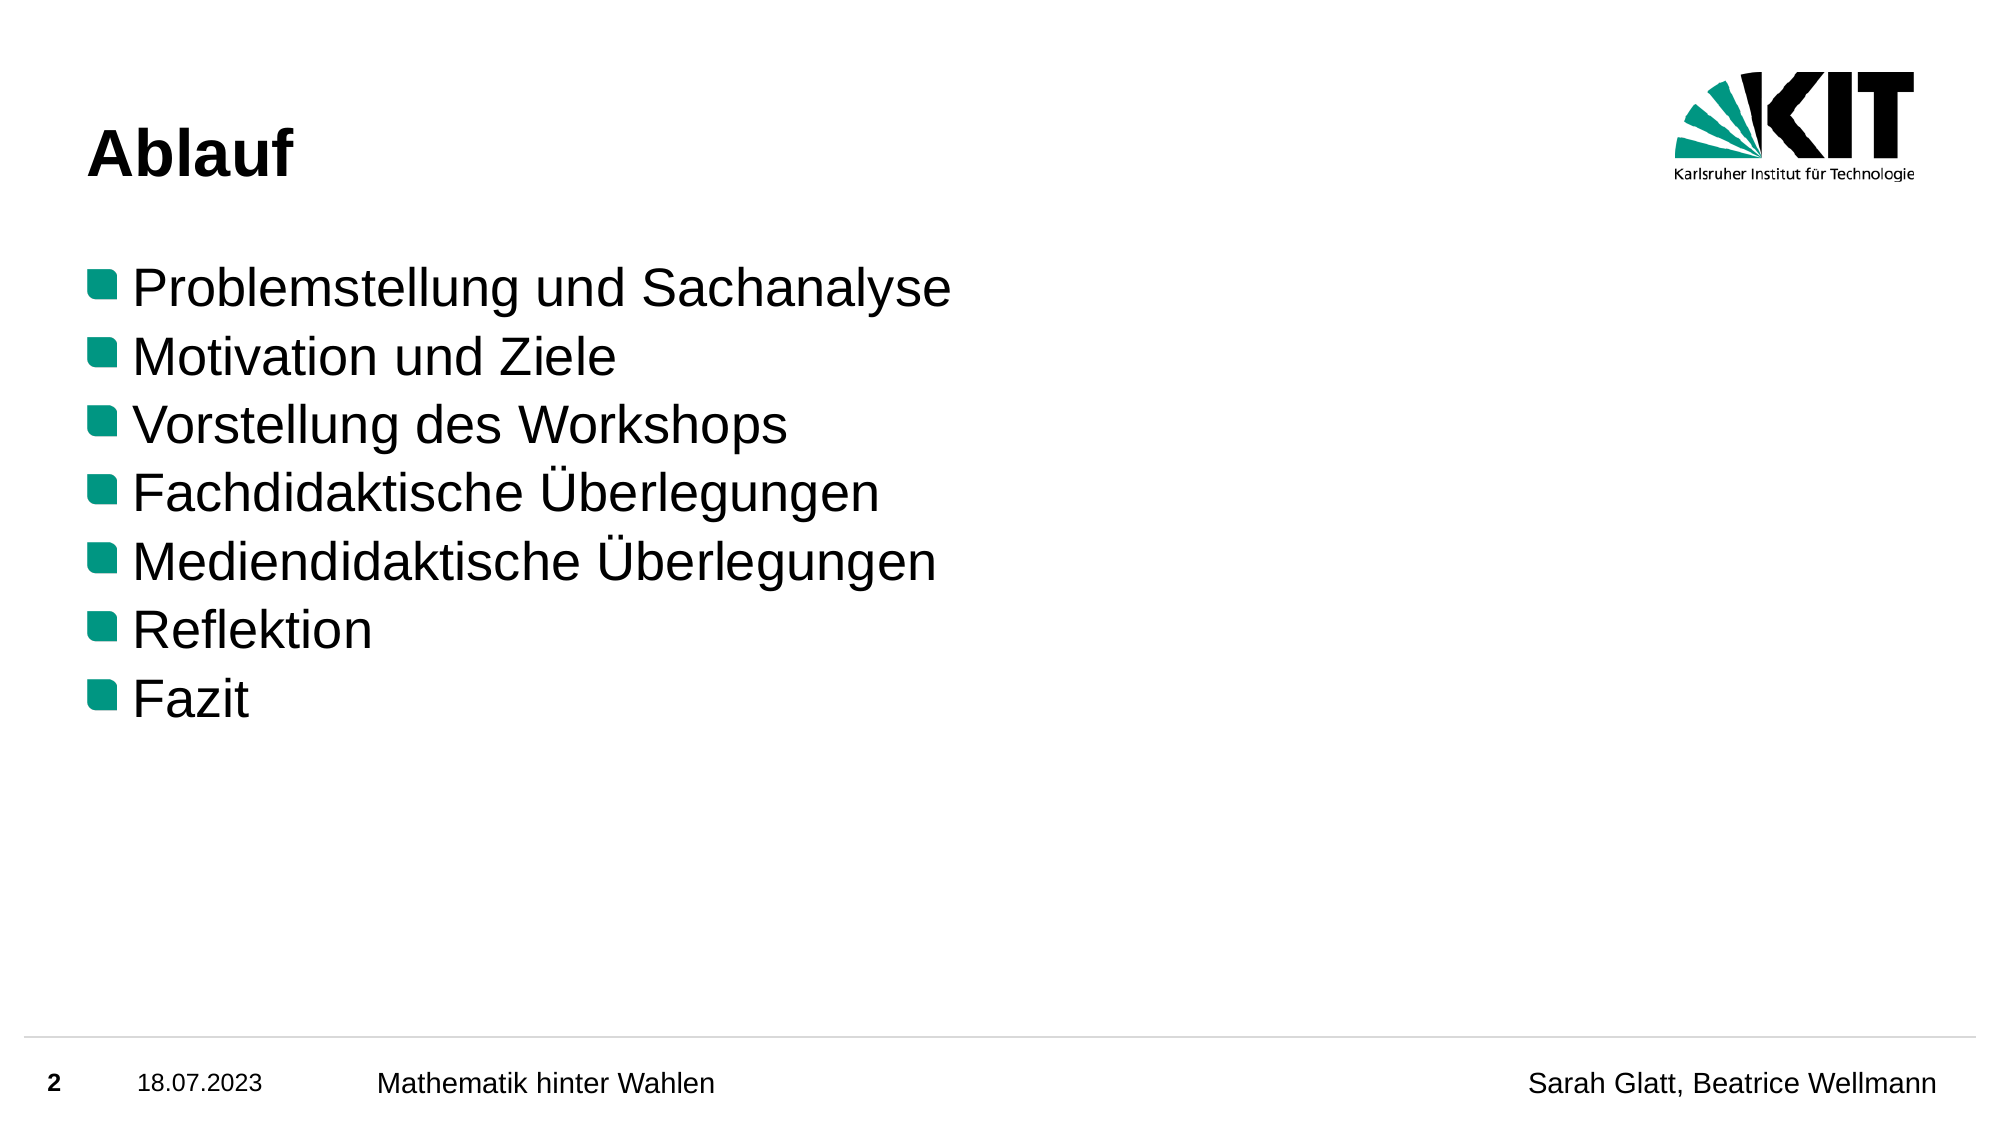

# Ablauf
Problemstellung und Sachanalyse
Motivation und Ziele
Vorstellung des Workshops
Fachdidaktische Überlegungen
Mediendidaktische Überlegungen
Reflektion
Fazit
2
18.07.2023
Mathematik hinter Wahlen
Sarah Glatt, Beatrice Wellmann